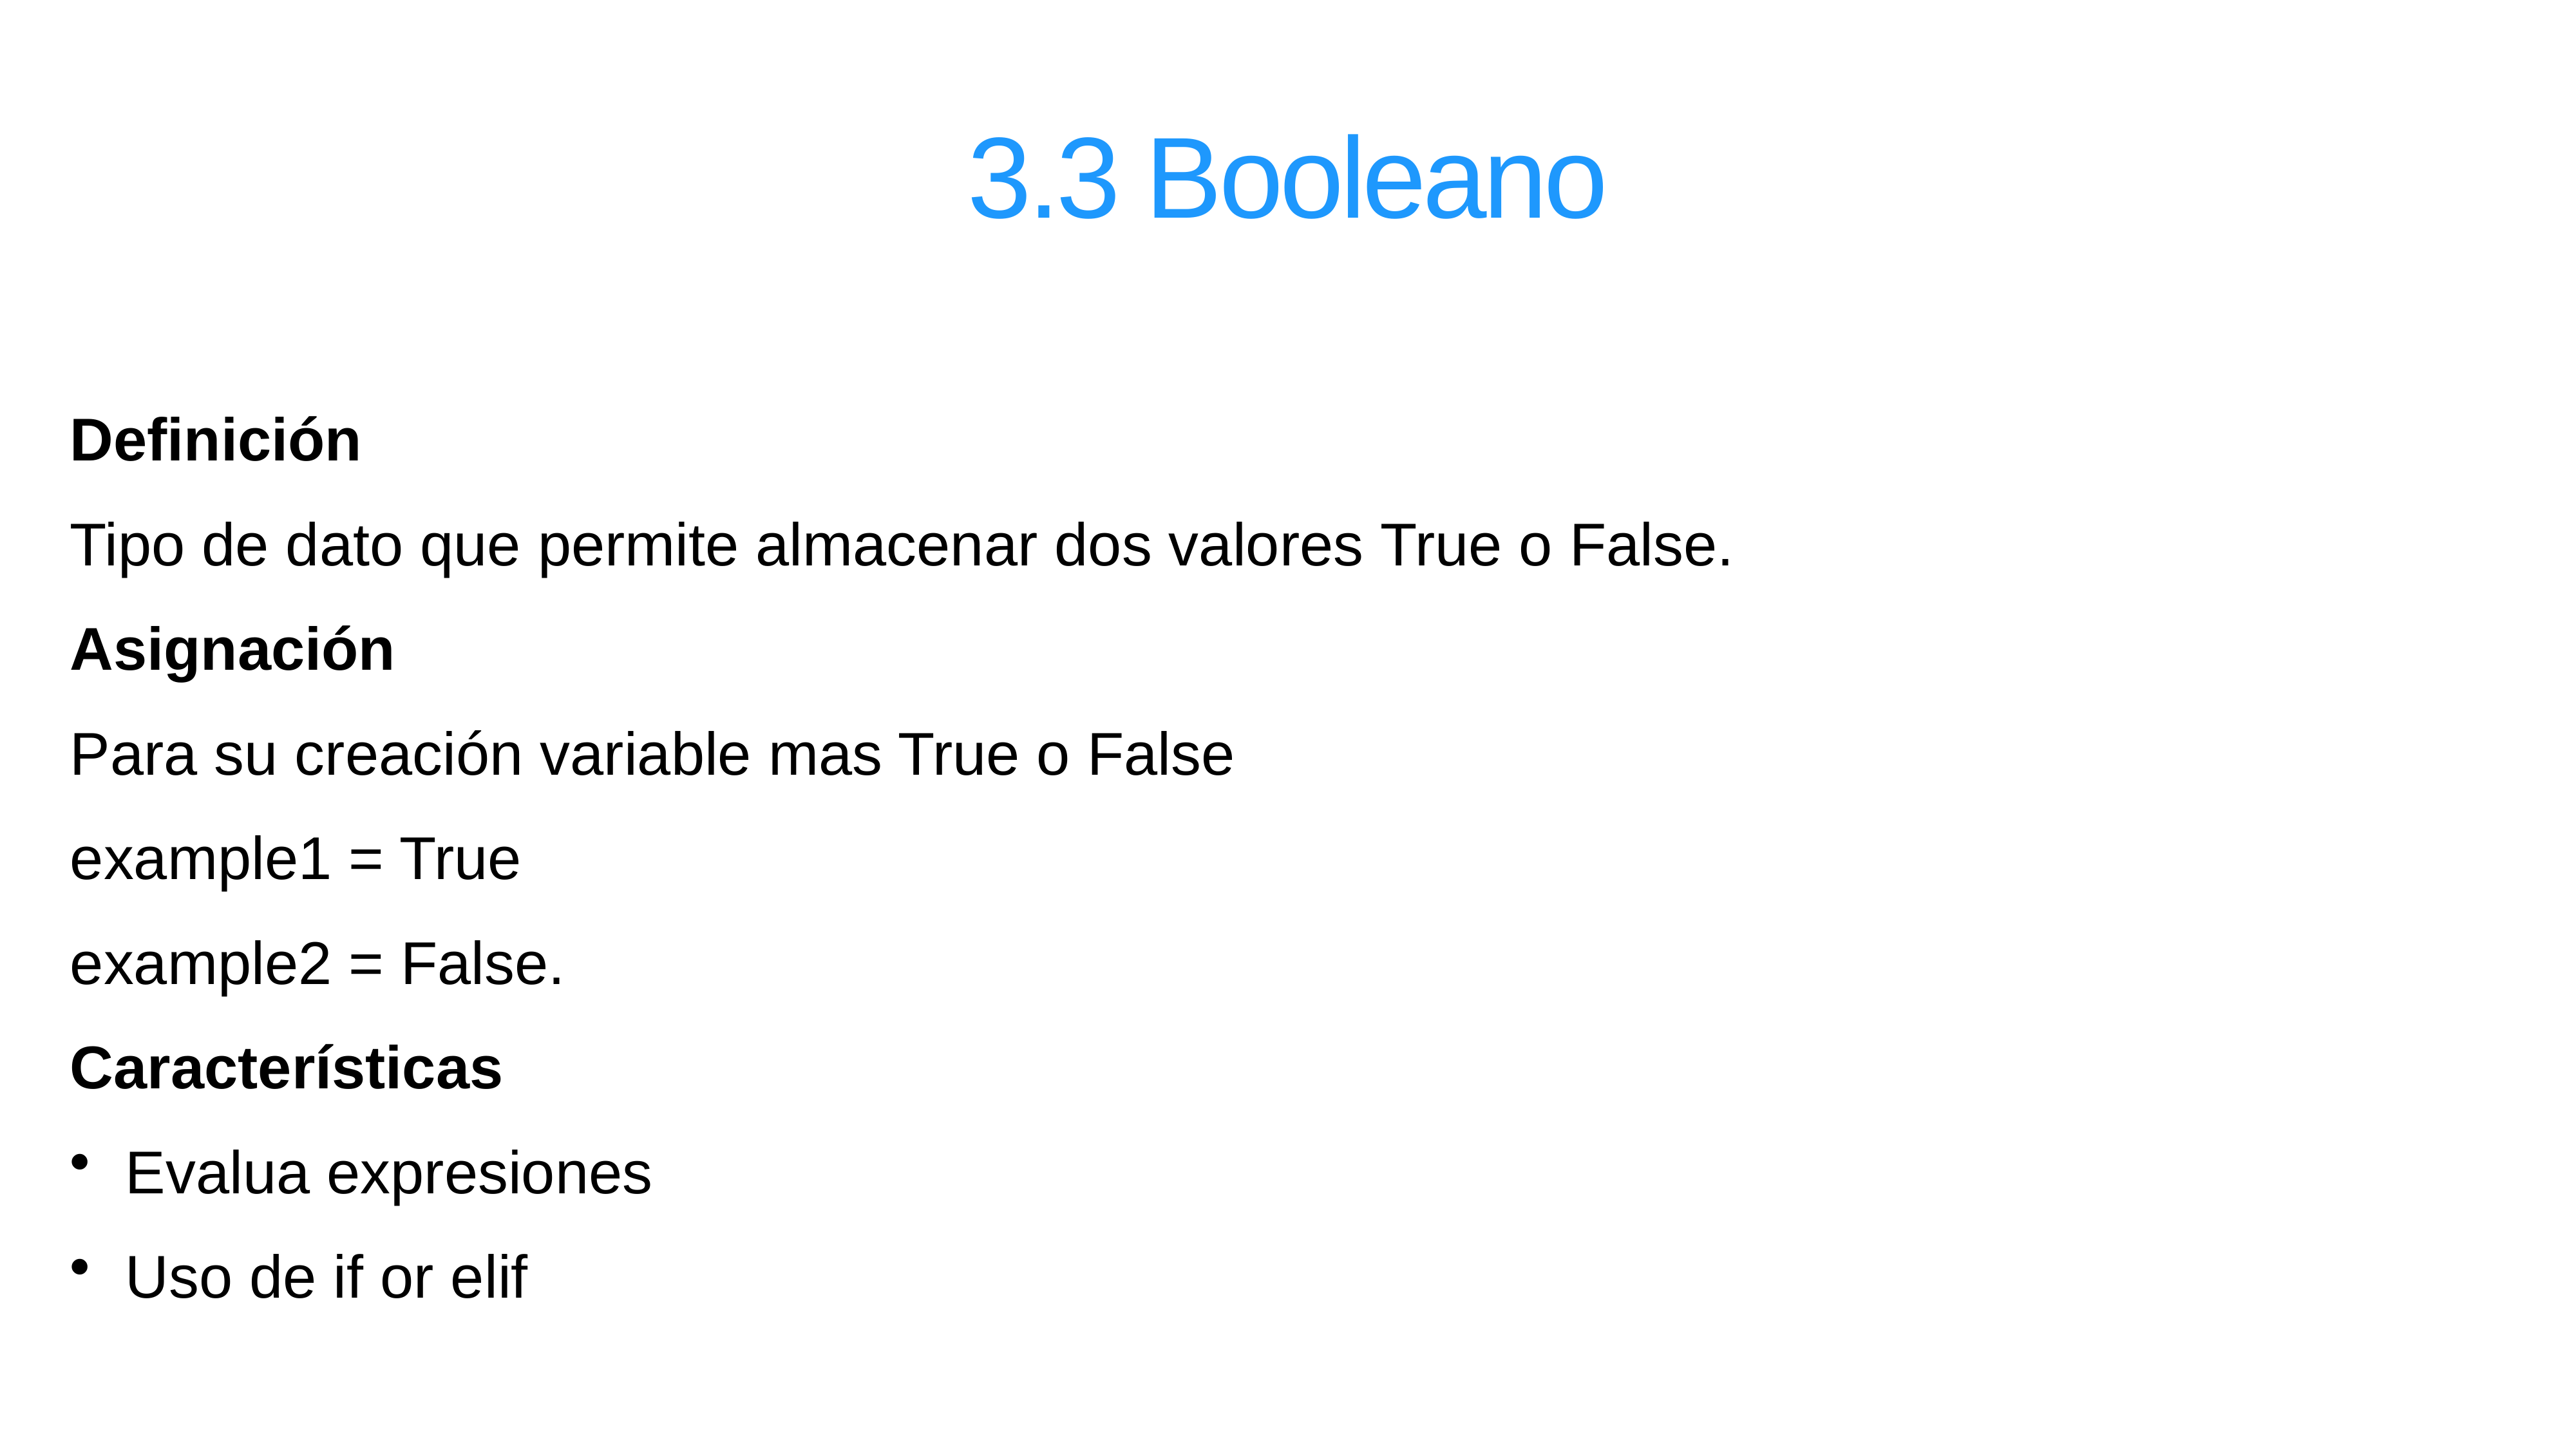

# 3.3 Booleano
Definición
Tipo de dato que permite almacenar dos valores True o False.
Asignación
Para su creación variable mas True o False
example1 = True
example2 = False.
Características
Evalua expresiones
Uso de if or elif